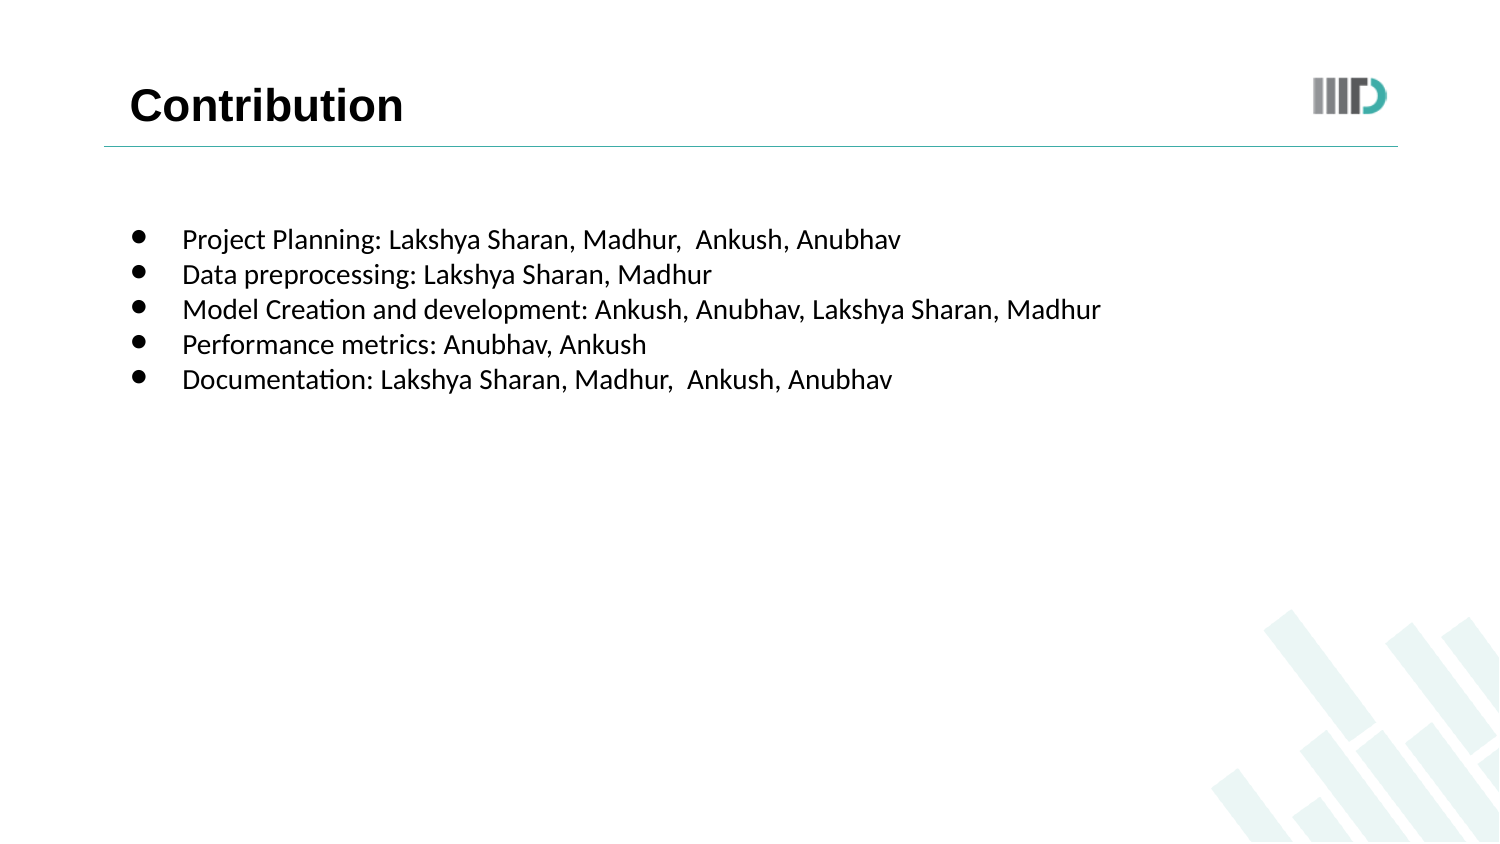

Contribution
Project Planning: Lakshya Sharan, Madhur,  Ankush, Anubhav
Data preprocessing: Lakshya Sharan, Madhur
Model Creation and development: Ankush, Anubhav, Lakshya Sharan, Madhur
Performance metrics: Anubhav, Ankush
Documentation: Lakshya Sharan, Madhur,  Ankush, Anubhav